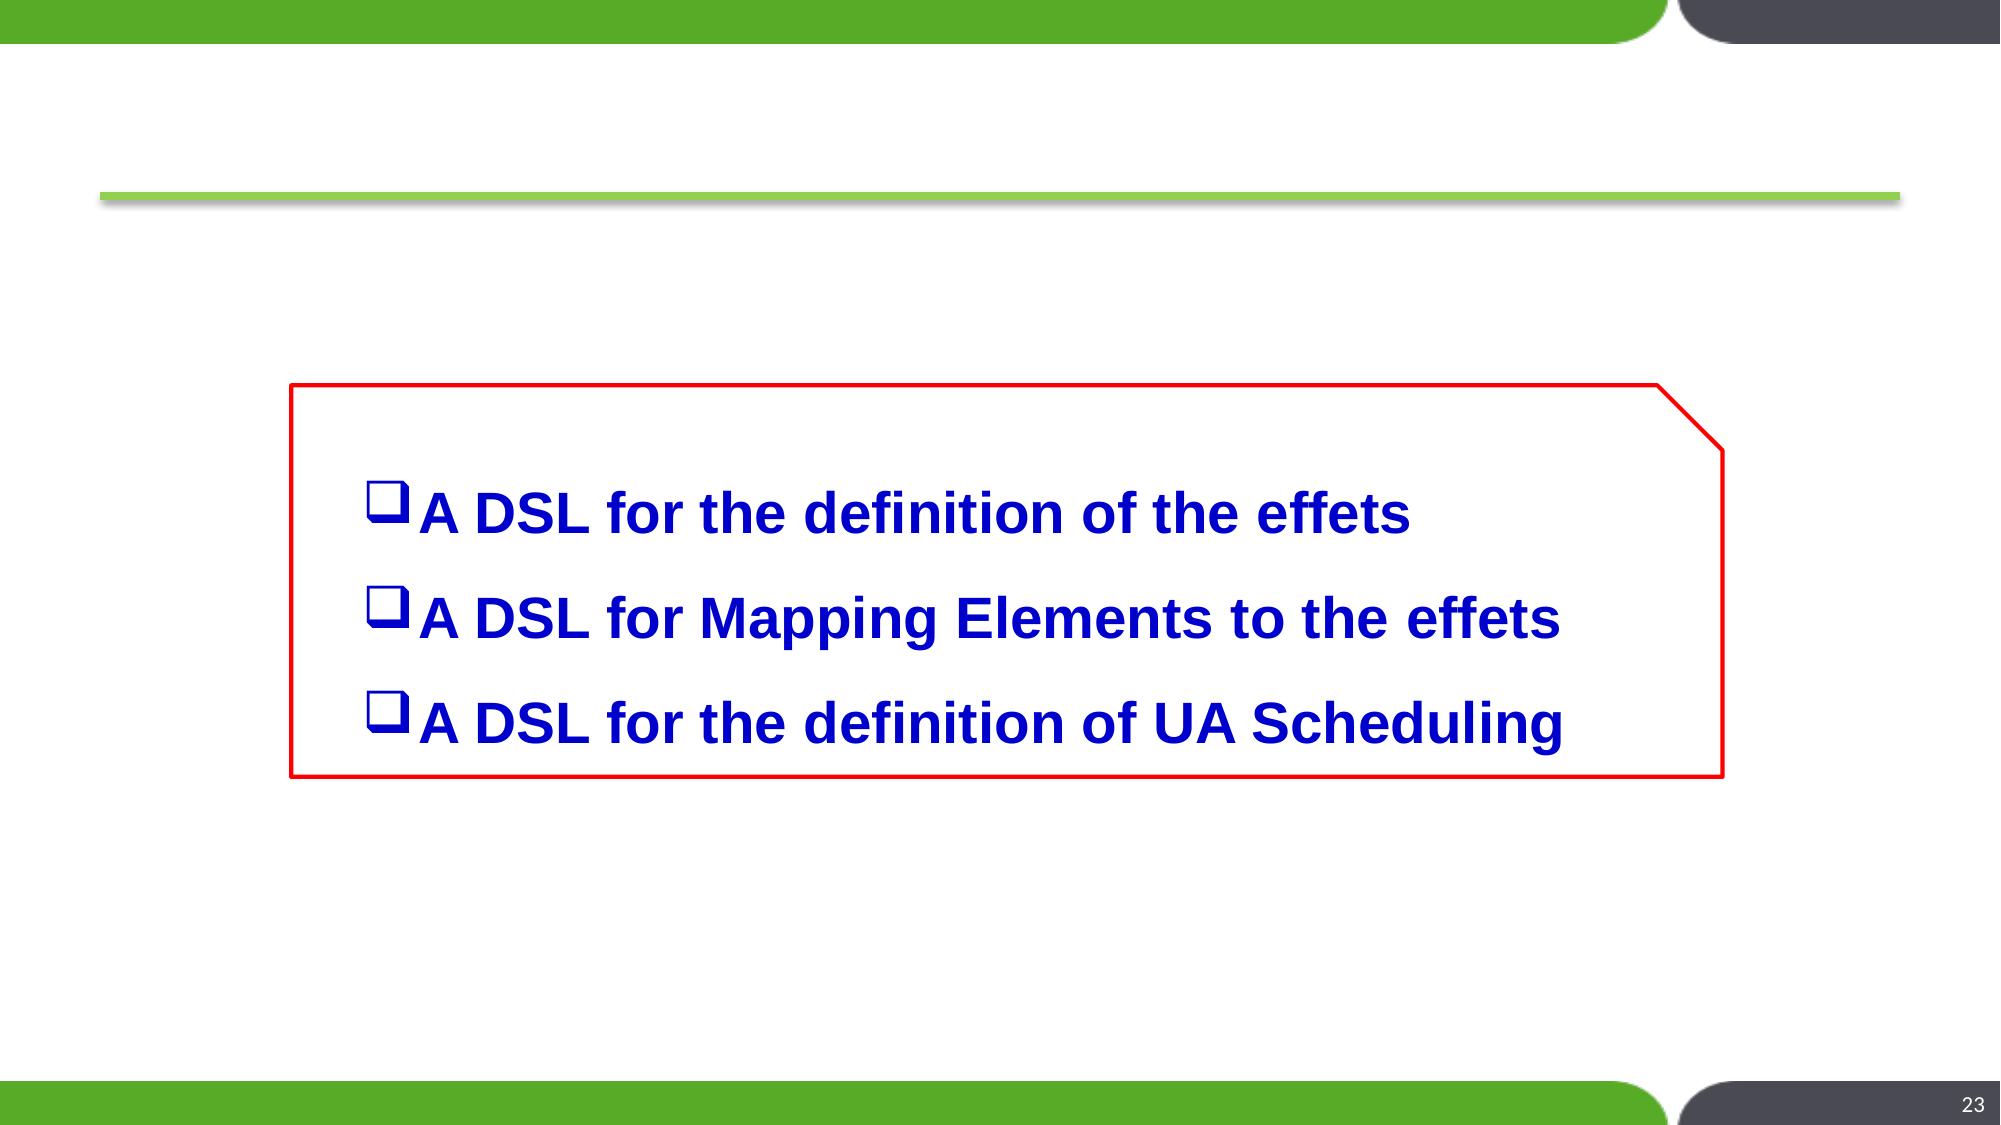

A DSL for the definition of the effets
A DSL for Mapping Elements to the effets
A DSL for the definition of UA Scheduling
23